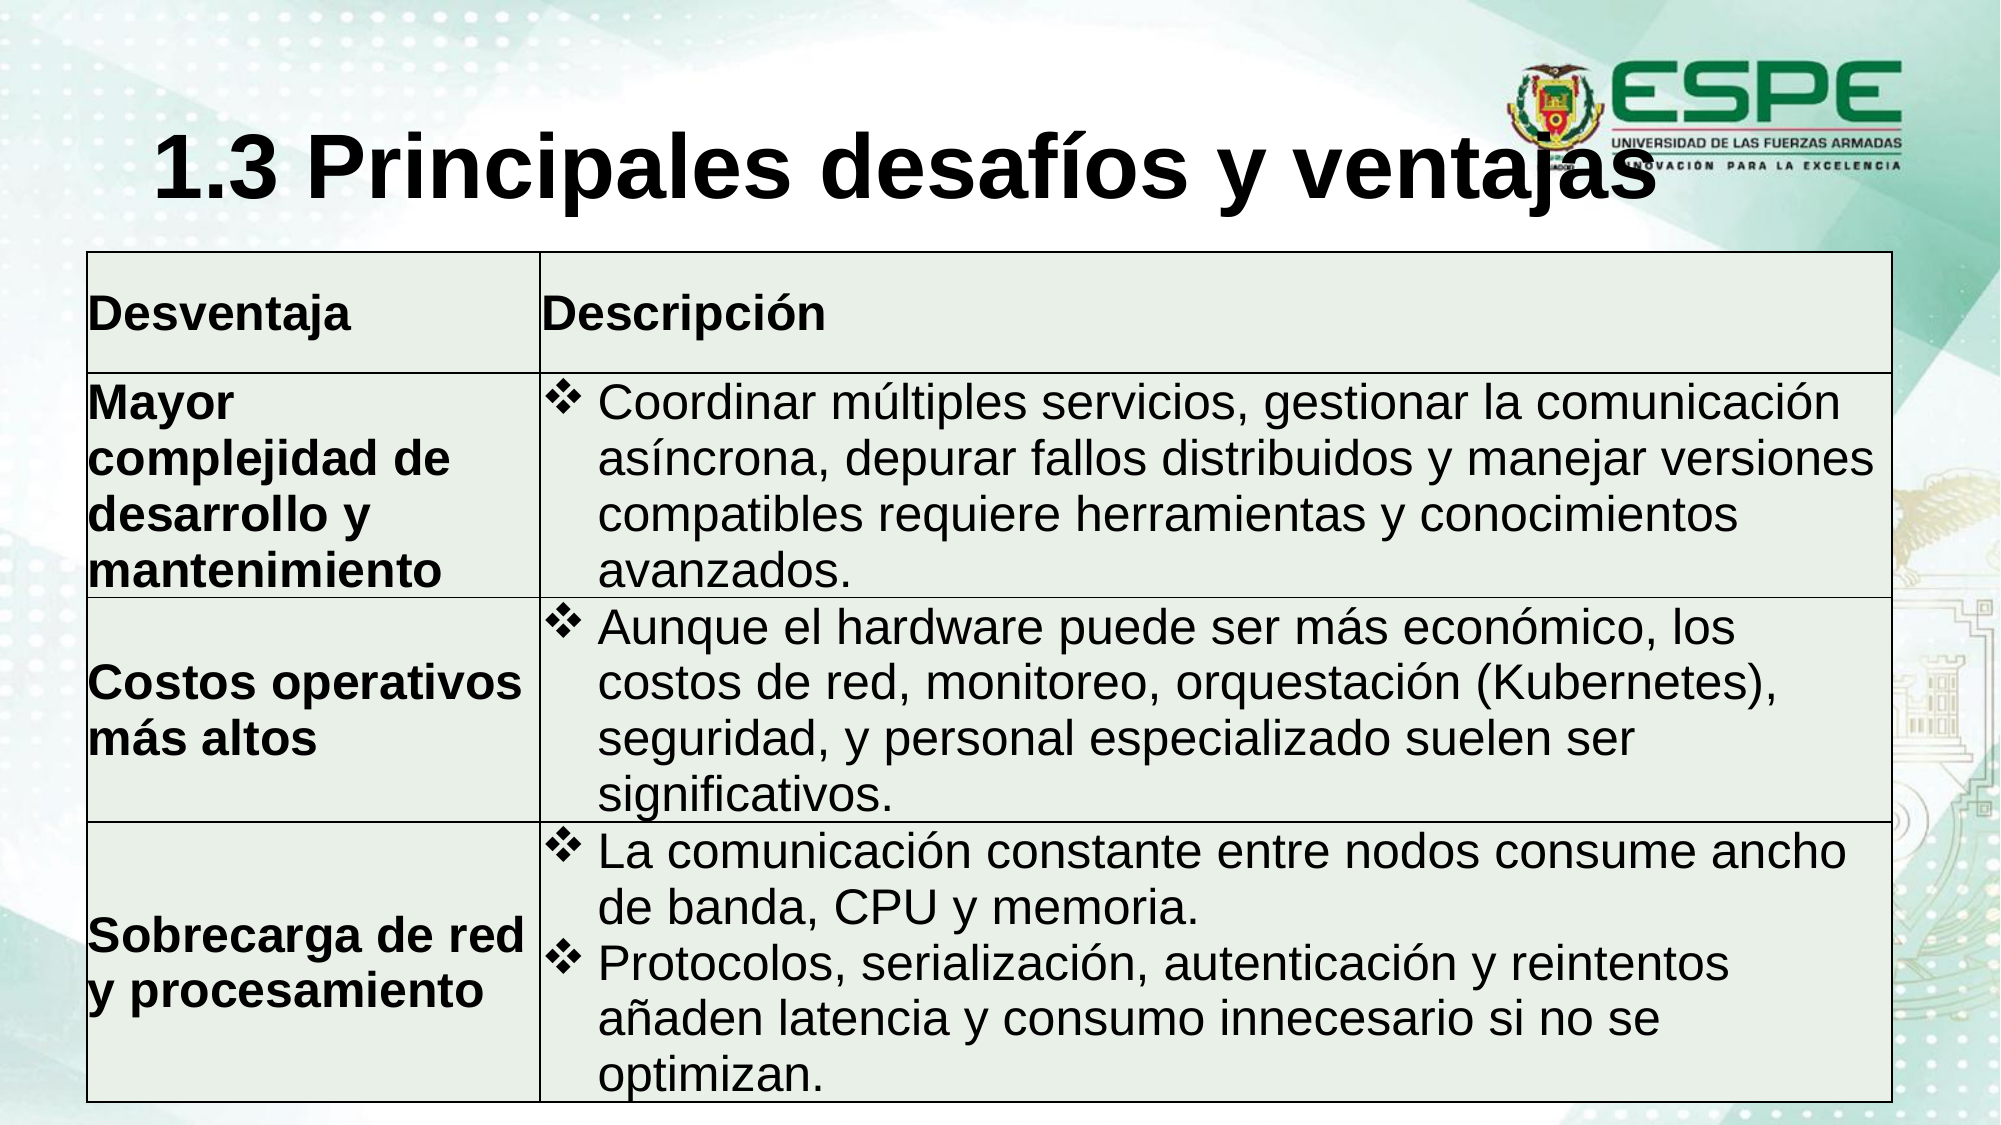

# 1.3 Principales desafíos y ventajas
| Desventaja | Descripción |
| --- | --- |
| Mayor complejidad de desarrollo y mantenimiento | Coordinar múltiples servicios, gestionar la comunicación asíncrona, depurar fallos distribuidos y manejar versiones compatibles requiere herramientas y conocimientos avanzados. |
| Costos operativos más altos | Aunque el hardware puede ser más económico, los costos de red, monitoreo, orquestación (Kubernetes), seguridad, y personal especializado suelen ser significativos. |
| Sobrecarga de red y procesamiento | La comunicación constante entre nodos consume ancho de banda, CPU y memoria. Protocolos, serialización, autenticación y reintentos añaden latencia y consumo innecesario si no se optimizan. |
29/10/2025
41